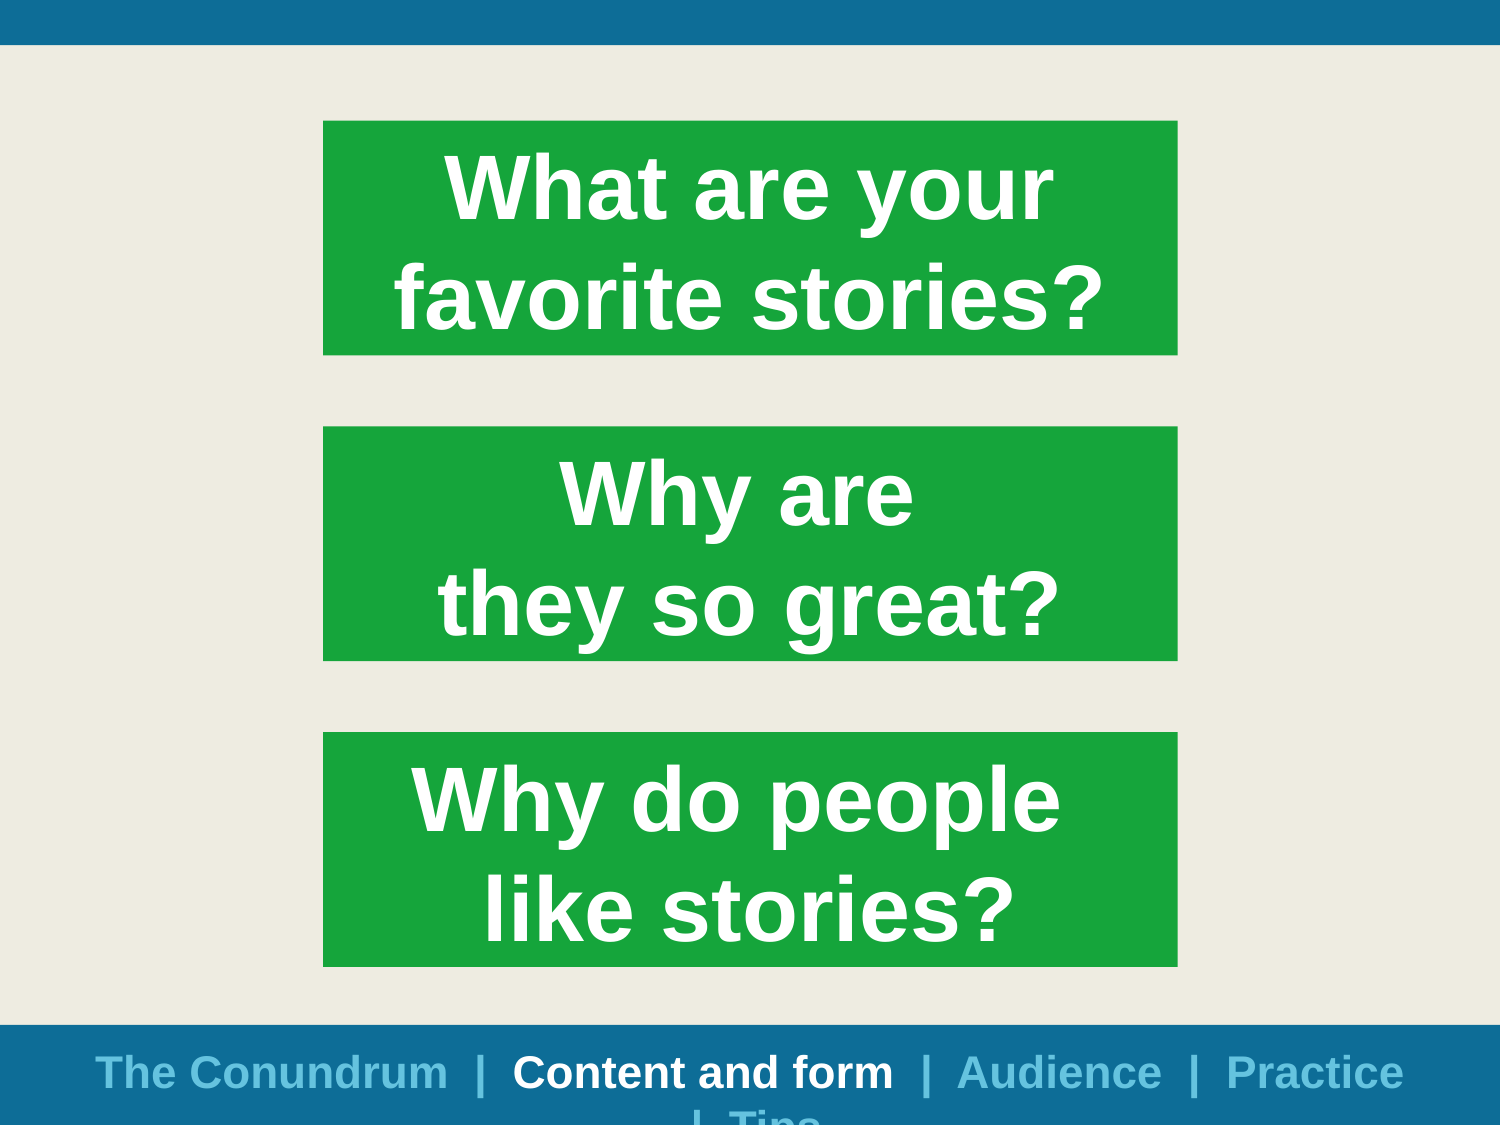

What are your favorite stories?
Why are
they so great?
Why do people
like stories?
The Conundrum  |  Content and form  |  Audience  |  Practice  |  Tips